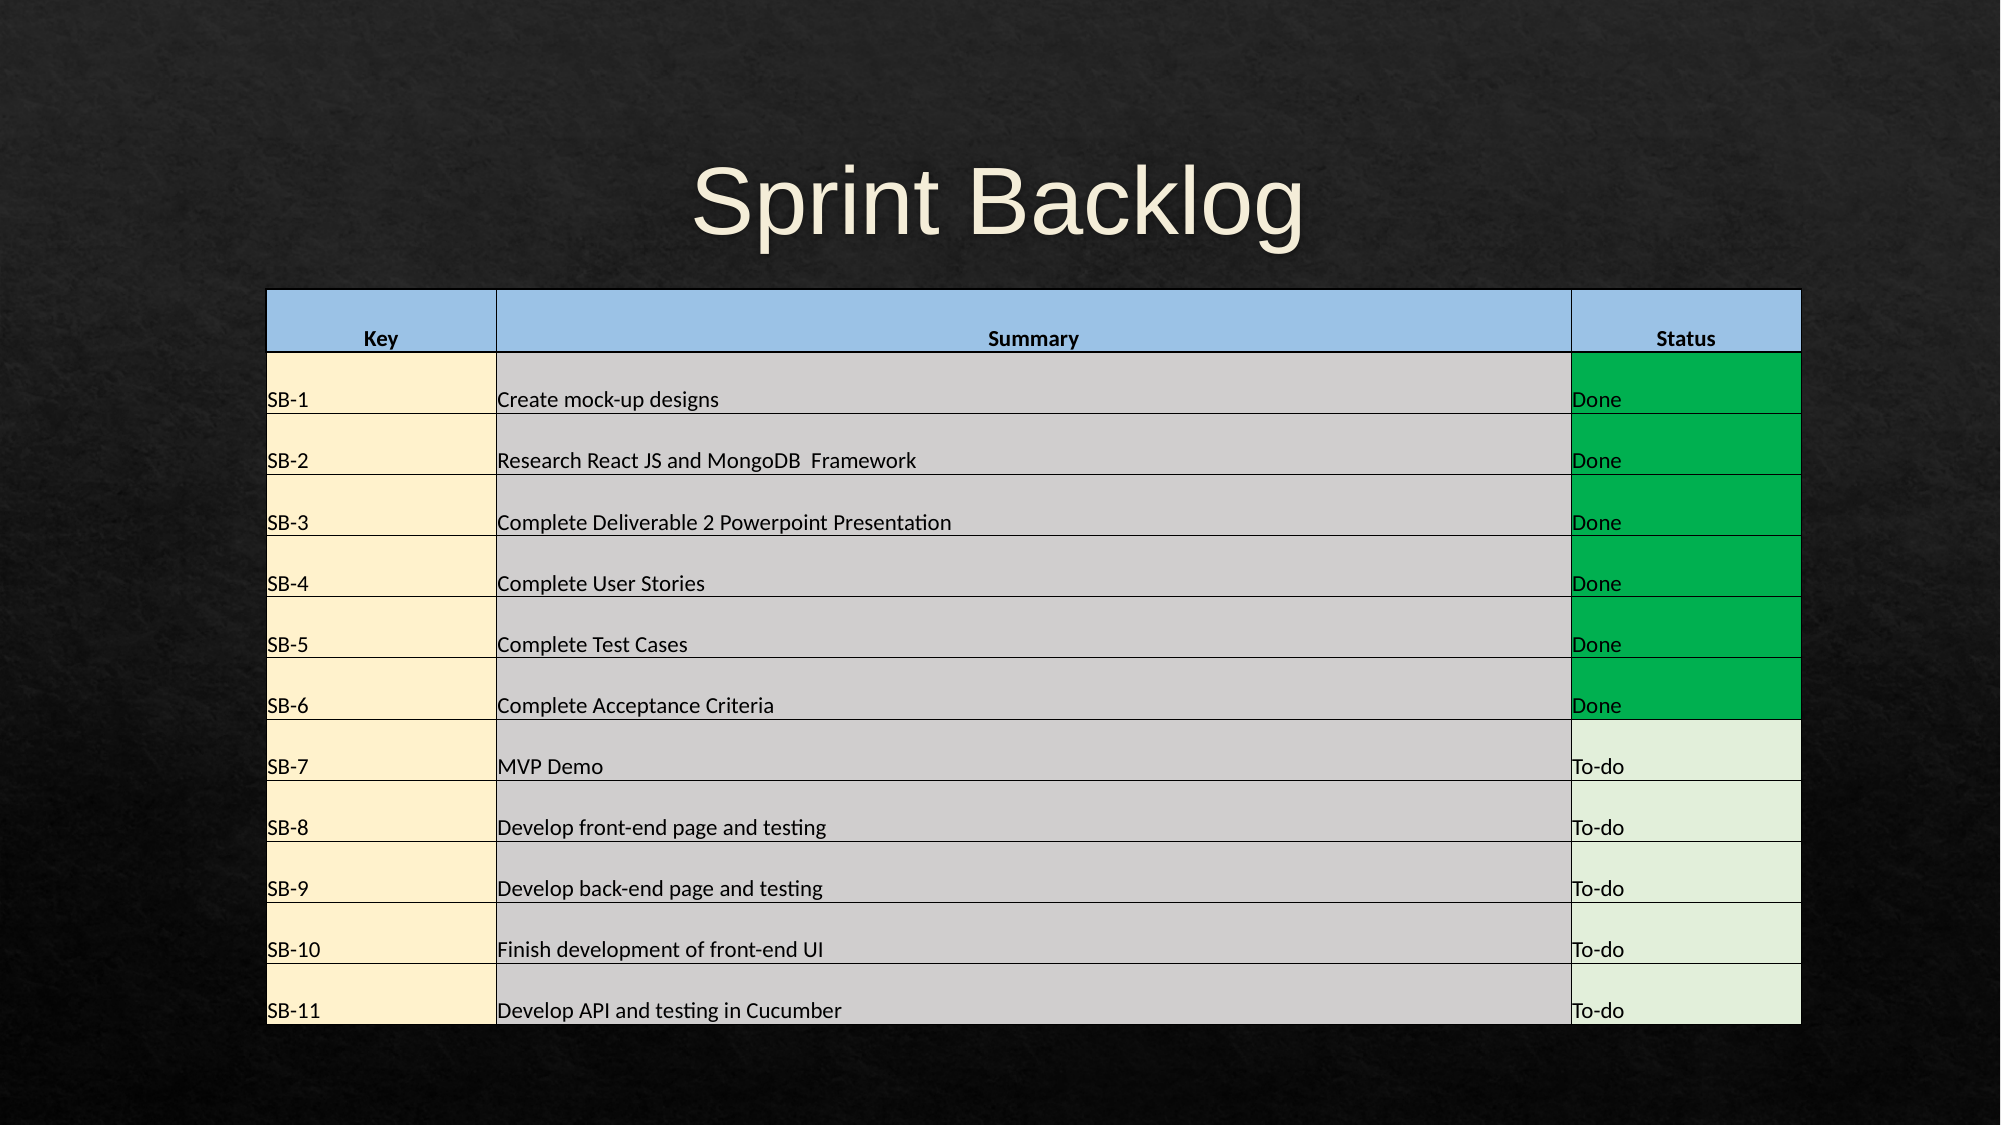

# Sprint Backlog
| Key | Summary | Status |
| --- | --- | --- |
| SB-1 | Create mock-up designs | Done |
| SB-2 | Research React JS and MongoDB Framework | Done |
| SB-3 | Complete Deliverable 2 Powerpoint Presentation | Done |
| SB-4 | Complete User Stories | Done |
| SB-5 | Complete Test Cases | Done |
| SB-6 | Complete Acceptance Criteria | Done |
| SB-7 | MVP Demo | To-do |
| SB-8 | Develop front-end page and testing | To-do |
| SB-9 | Develop back-end page and testing | To-do |
| SB-10 | Finish development of front-end UI | To-do |
| SB-11 | Develop API and testing in Cucumber | To-do |